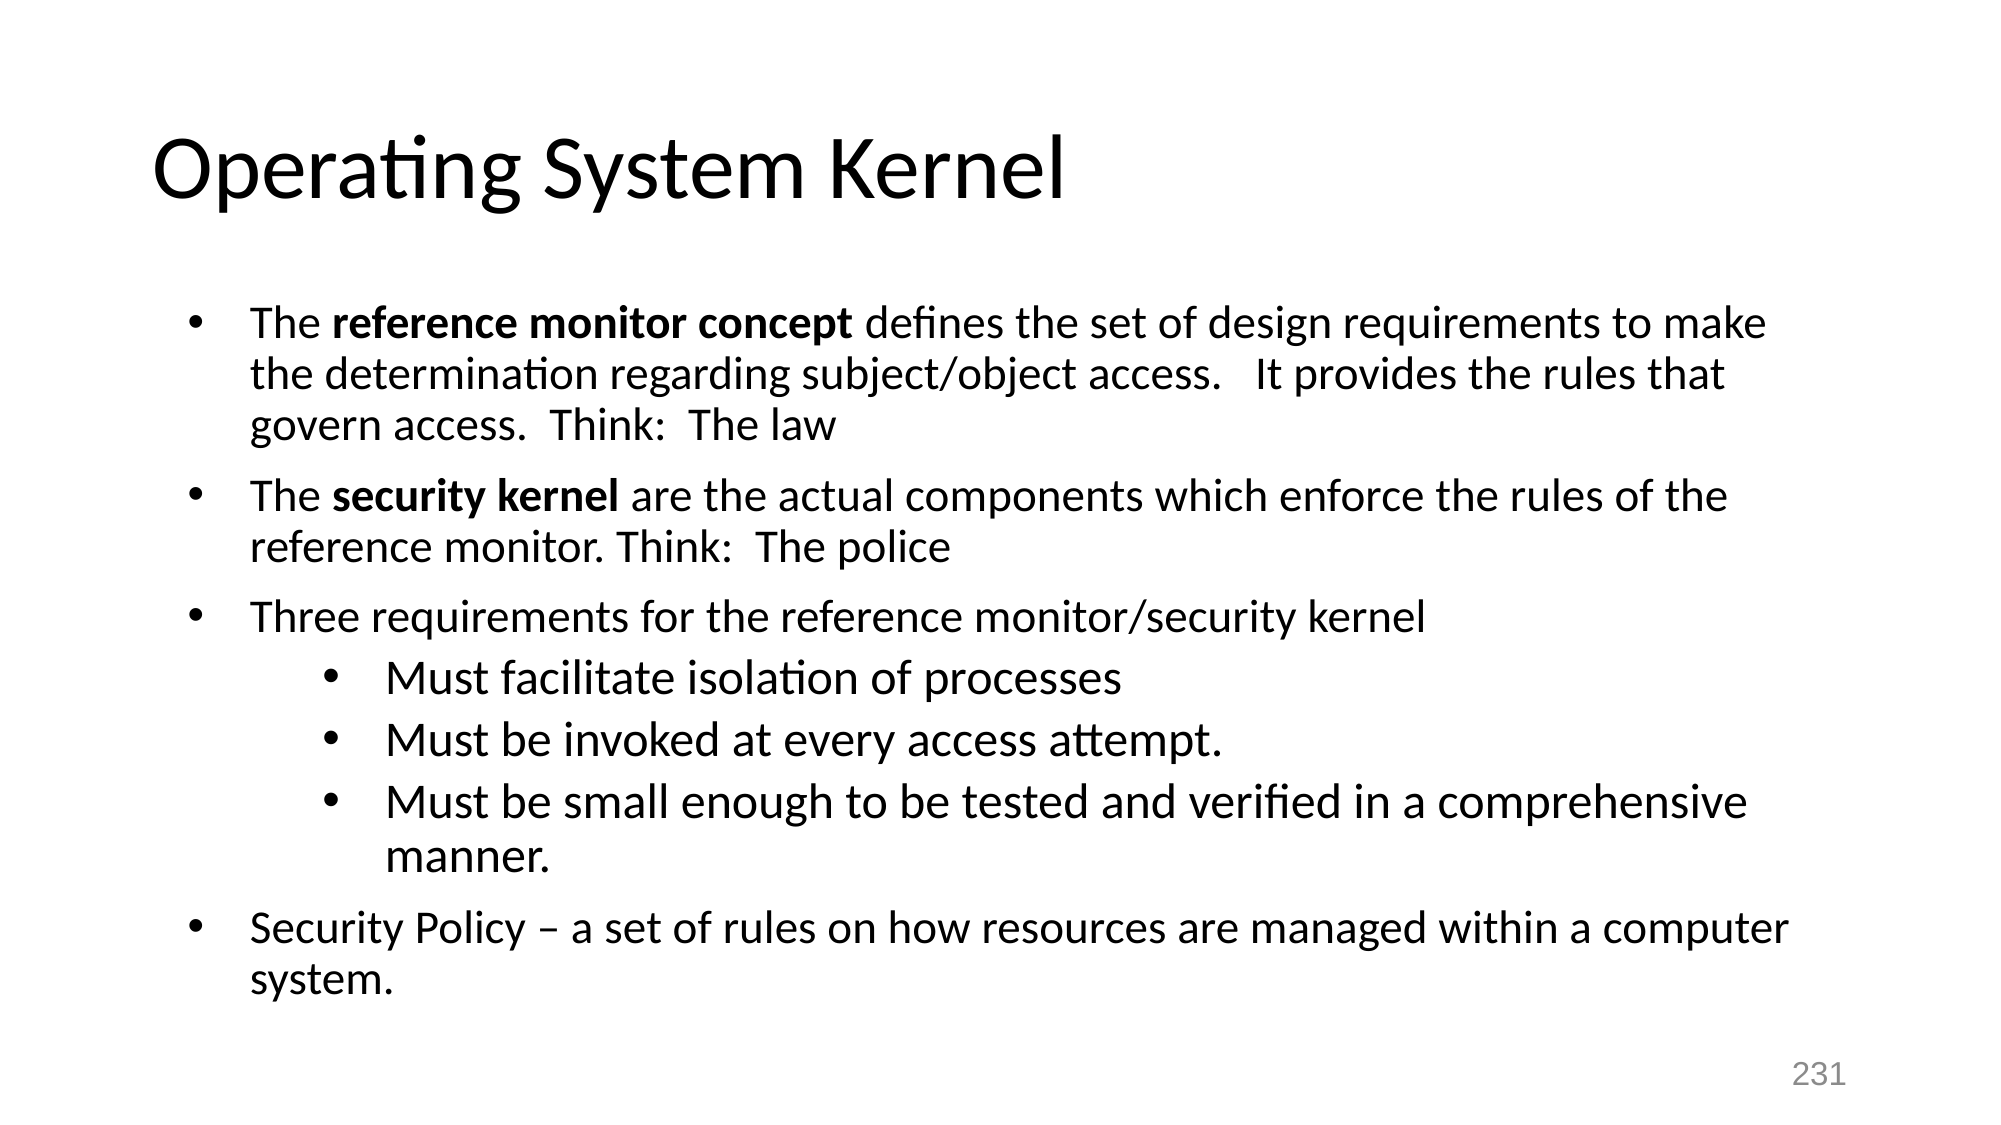

# Operating System Kernel
The reference monitor concept deﬁnes the set of design requirements to make the determination regarding subject/object access.   It provides the rules that govern access.  Think:  The law
The security kernel are the actual components which enforce the rules of the reference monitor. Think:  The police
Three requirements for the reference monitor/security kernel
Must facilitate isolation of processes
Must be invoked at every access attempt.
Must be small enough to be tested and verified in a comprehensive manner.
Security Policy – a set of rules on how resources are managed within a computer system.

231